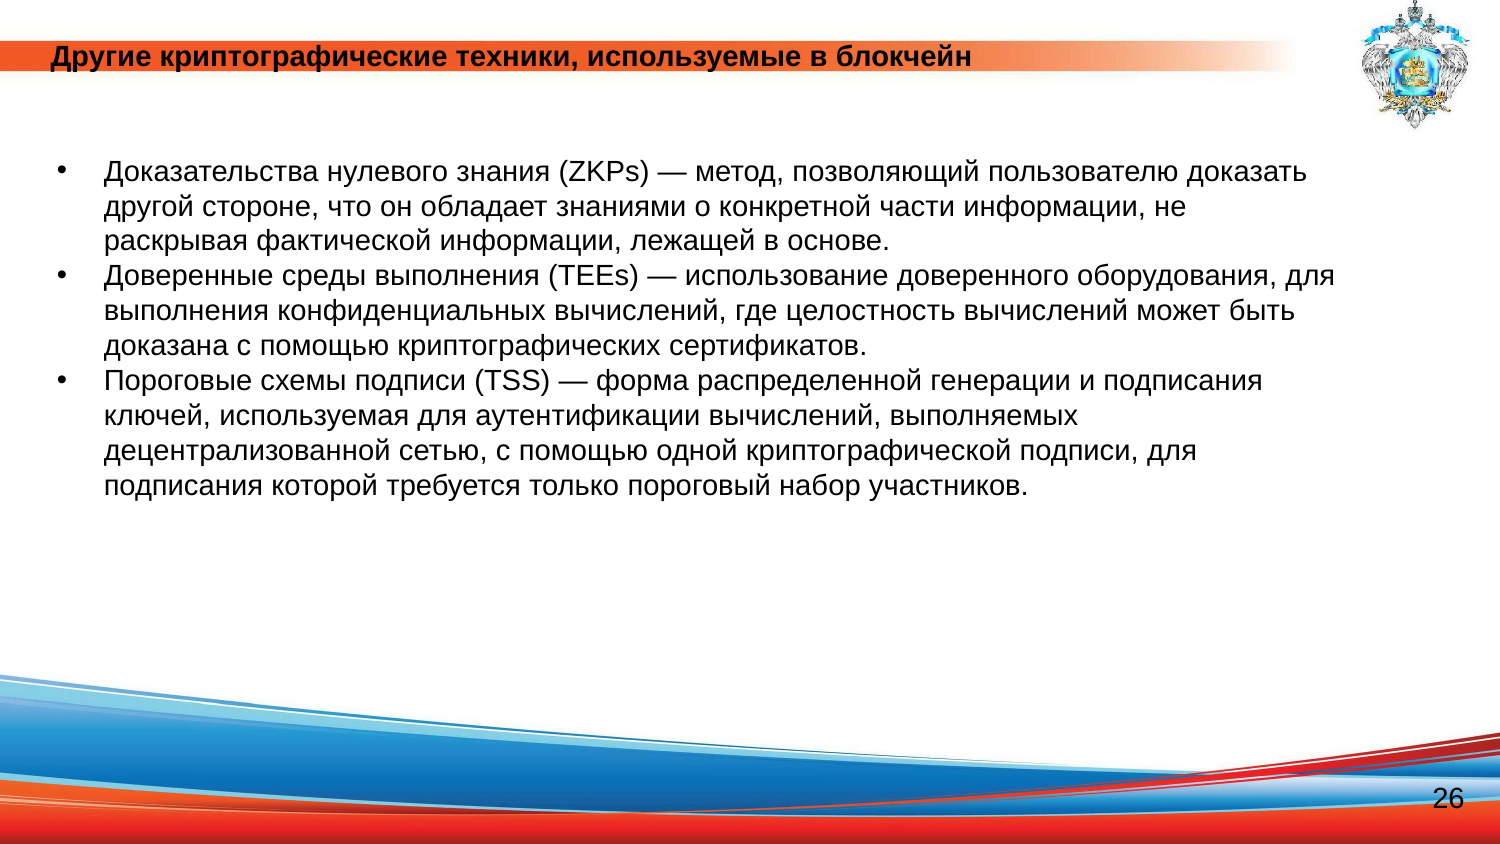

Другие криптографические техники, используемые в блокчейн
Доказательства нулевого знания (ZKPs) — метод, позволяющий пользователю доказать другой стороне, что он обладает знаниями о конкретной части информации, не раскрывая фактической информации, лежащей в основе.
Доверенные среды выполнения (TEEs) — использование доверенного оборудования, для выполнения конфиденциальных вычислений, где целостность вычислений может быть доказана с помощью криптографических сертификатов.
Пороговые схемы подписи (TSS) — форма распределенной генерации и подписания ключей, используемая для аутентификации вычислений, выполняемых децентрализованной сетью, с помощью одной криптографической подписи, для подписания которой требуется только пороговый набор участников.
26